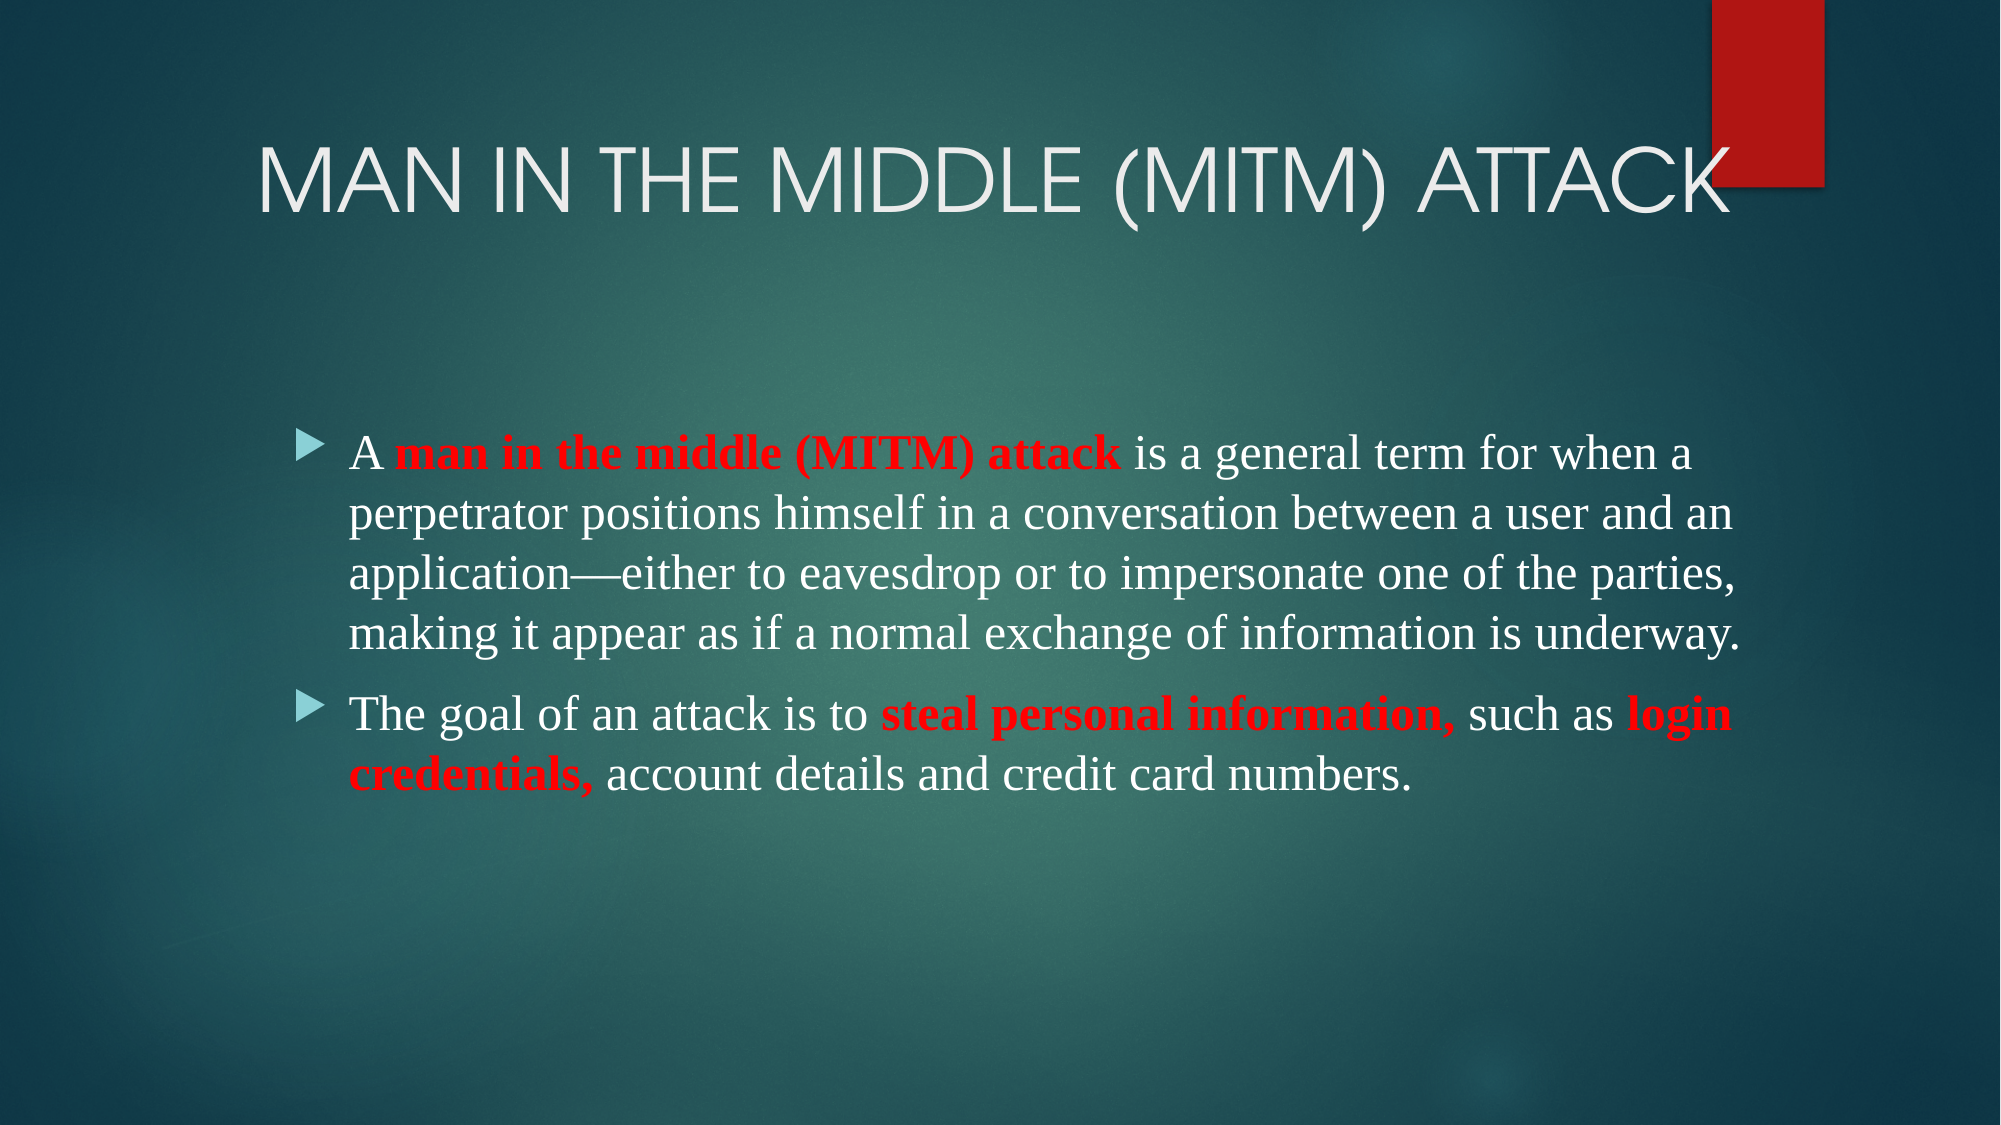

# MAN IN THE MIDDLE (MITM) ATTACK
A man in the middle (MITM) attack is a general term for when a perpetrator positions himself in a conversation between a user and an application—either to eavesdrop or to impersonate one of the parties, making it appear as if a normal exchange of information is underway.
The goal of an attack is to steal personal information, such as login credentials, account details and credit card numbers.